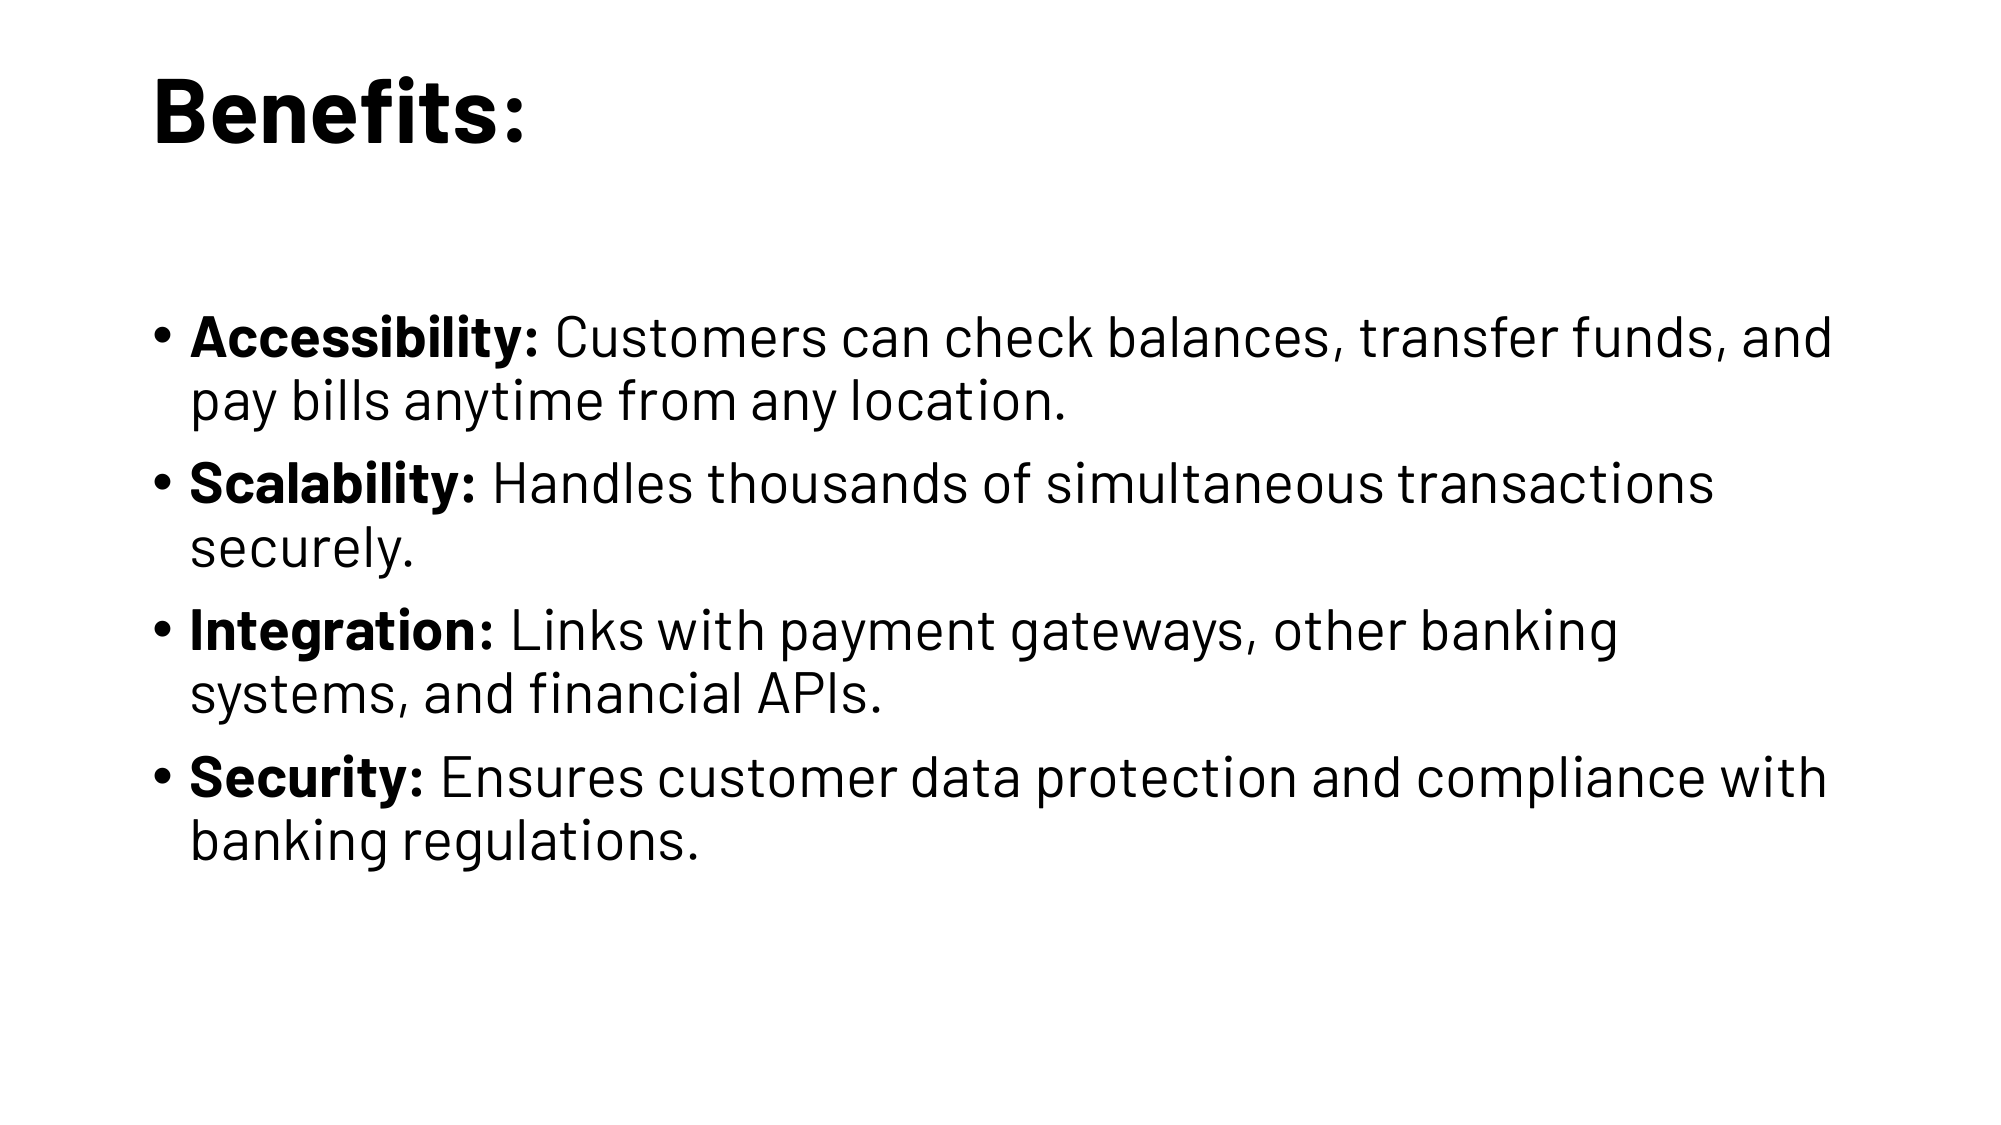

# Benefits:
Accessibility: Customers can check balances, transfer funds, and pay bills anytime from any location.
Scalability: Handles thousands of simultaneous transactions securely.
Integration: Links with payment gateways, other banking systems, and financial APIs.
Security: Ensures customer data protection and compliance with banking regulations.